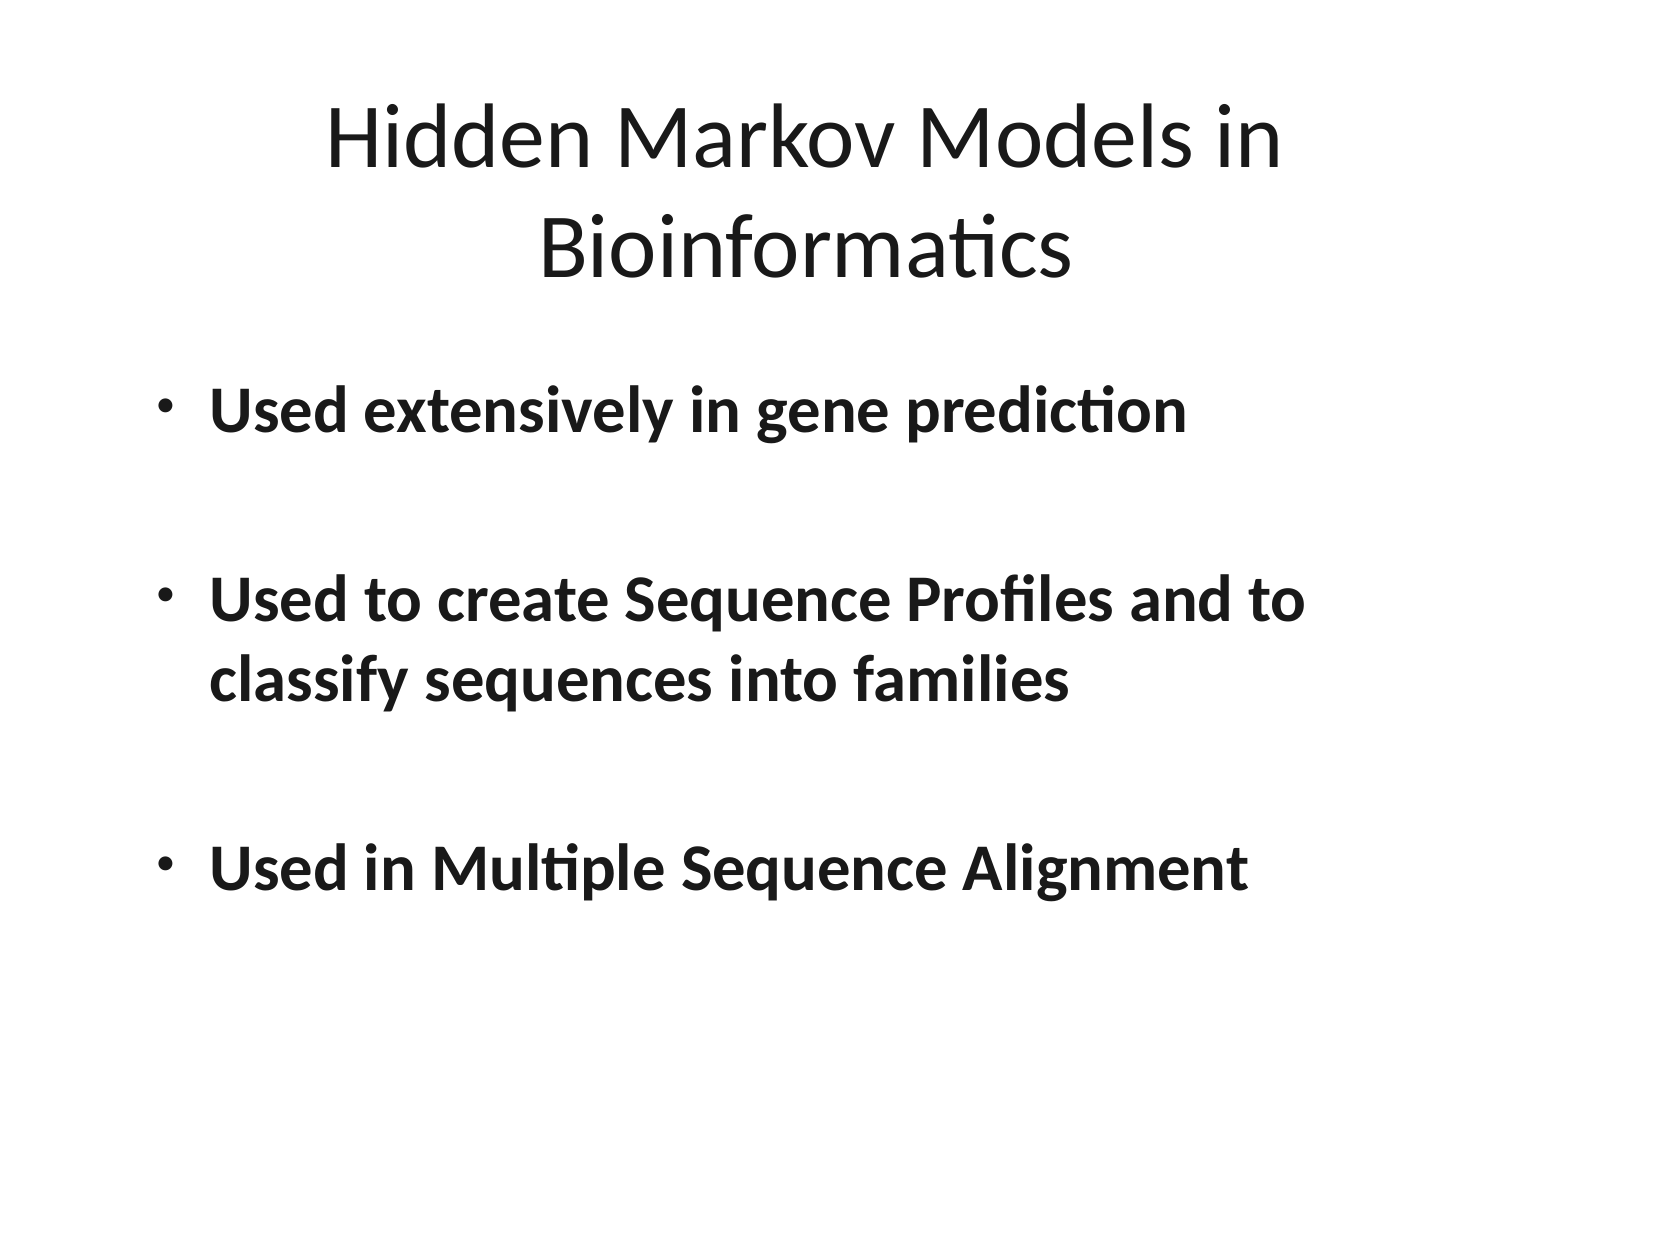

Hidden Markov Models in  Bioinformatics
Used extensively in gene prediction
●
Used to create Sequence Profiles and to  classify sequences into families
●
Used in Multiple Sequence Alignment
●